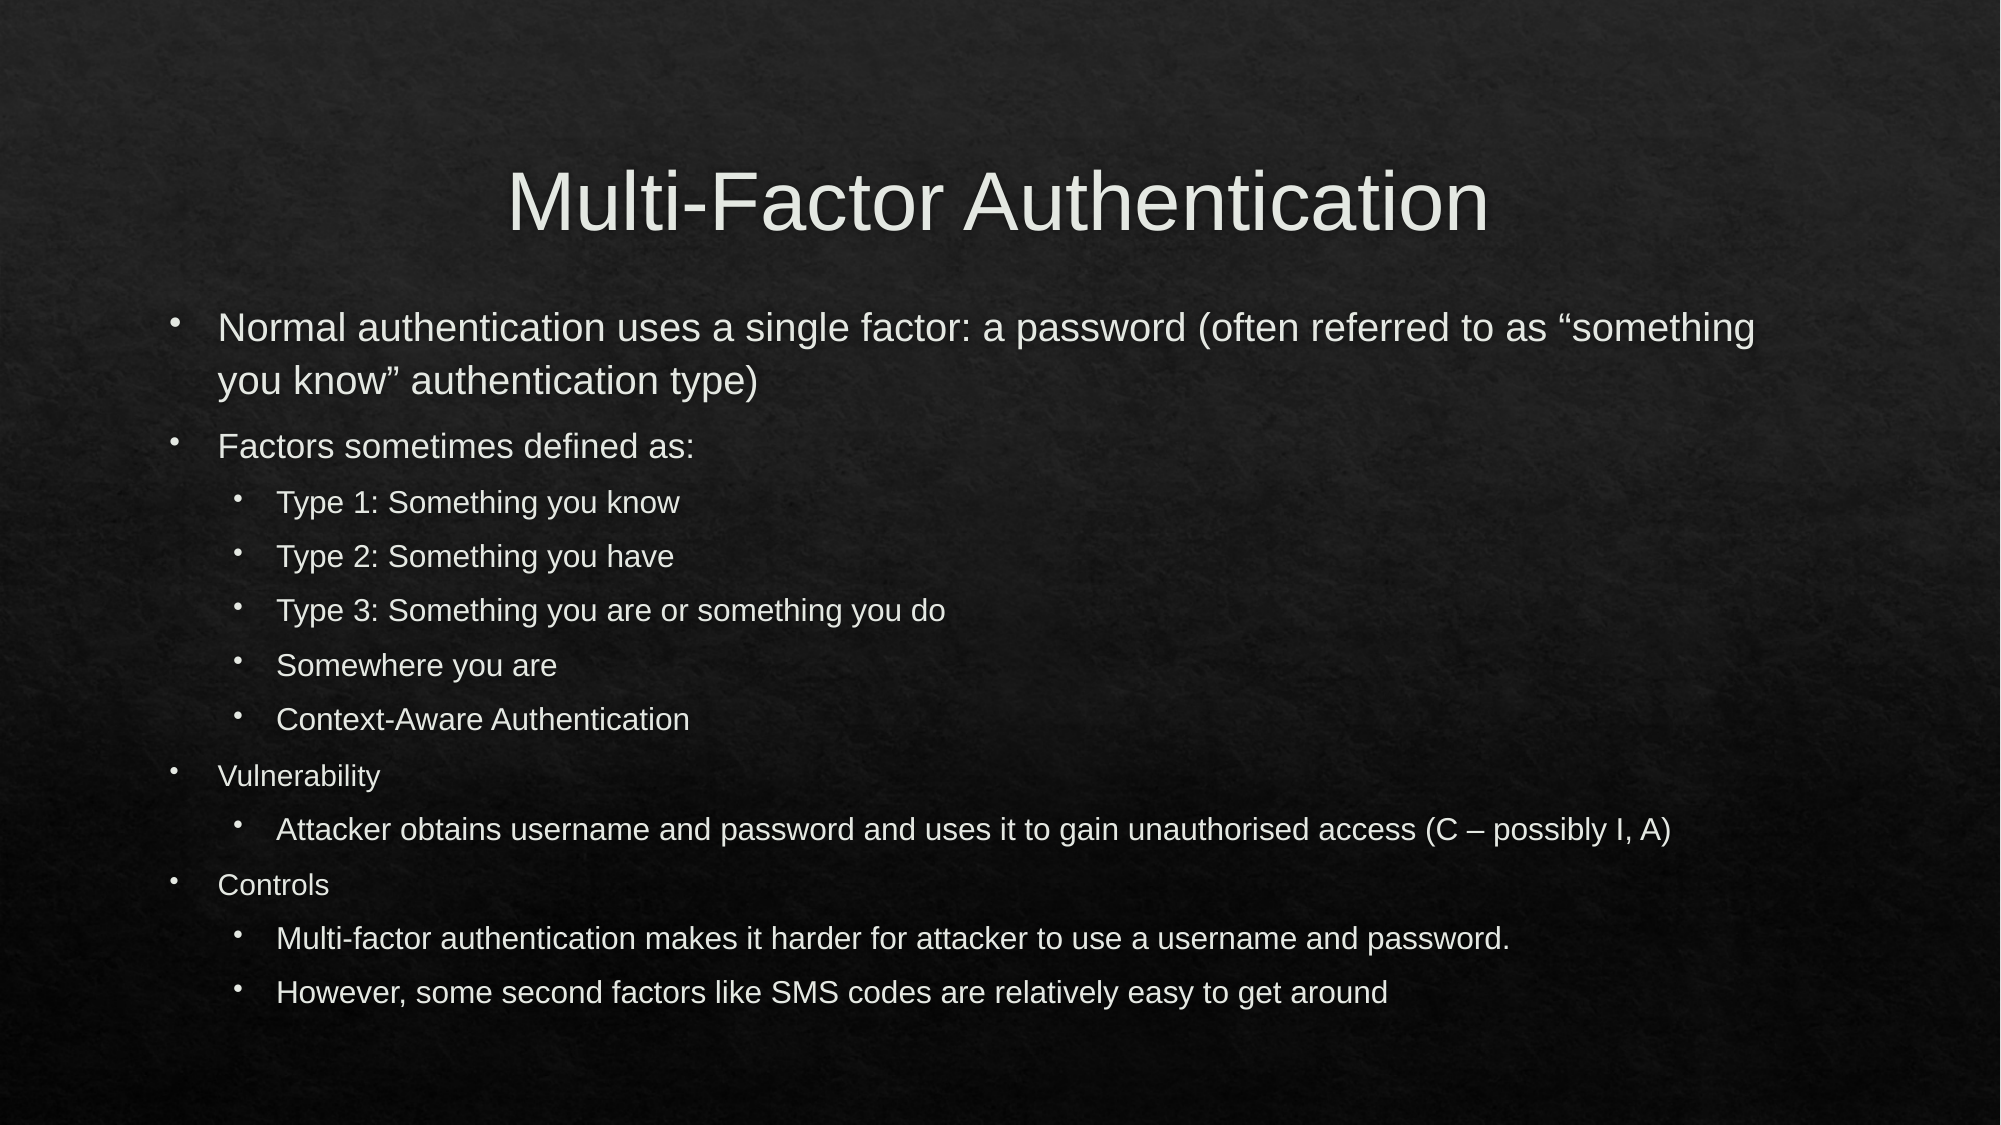

# Multi-Factor Authentication
Normal authentication uses a single factor: a password (often referred to as “something you know” authentication type)
Factors sometimes defined as:
Type 1: Something you know
Type 2: Something you have
Type 3: Something you are or something you do
Somewhere you are
Context-Aware Authentication
Vulnerability
Attacker obtains username and password and uses it to gain unauthorised access (C – possibly I, A)
Controls
Multi-factor authentication makes it harder for attacker to use a username and password.
However, some second factors like SMS codes are relatively easy to get around